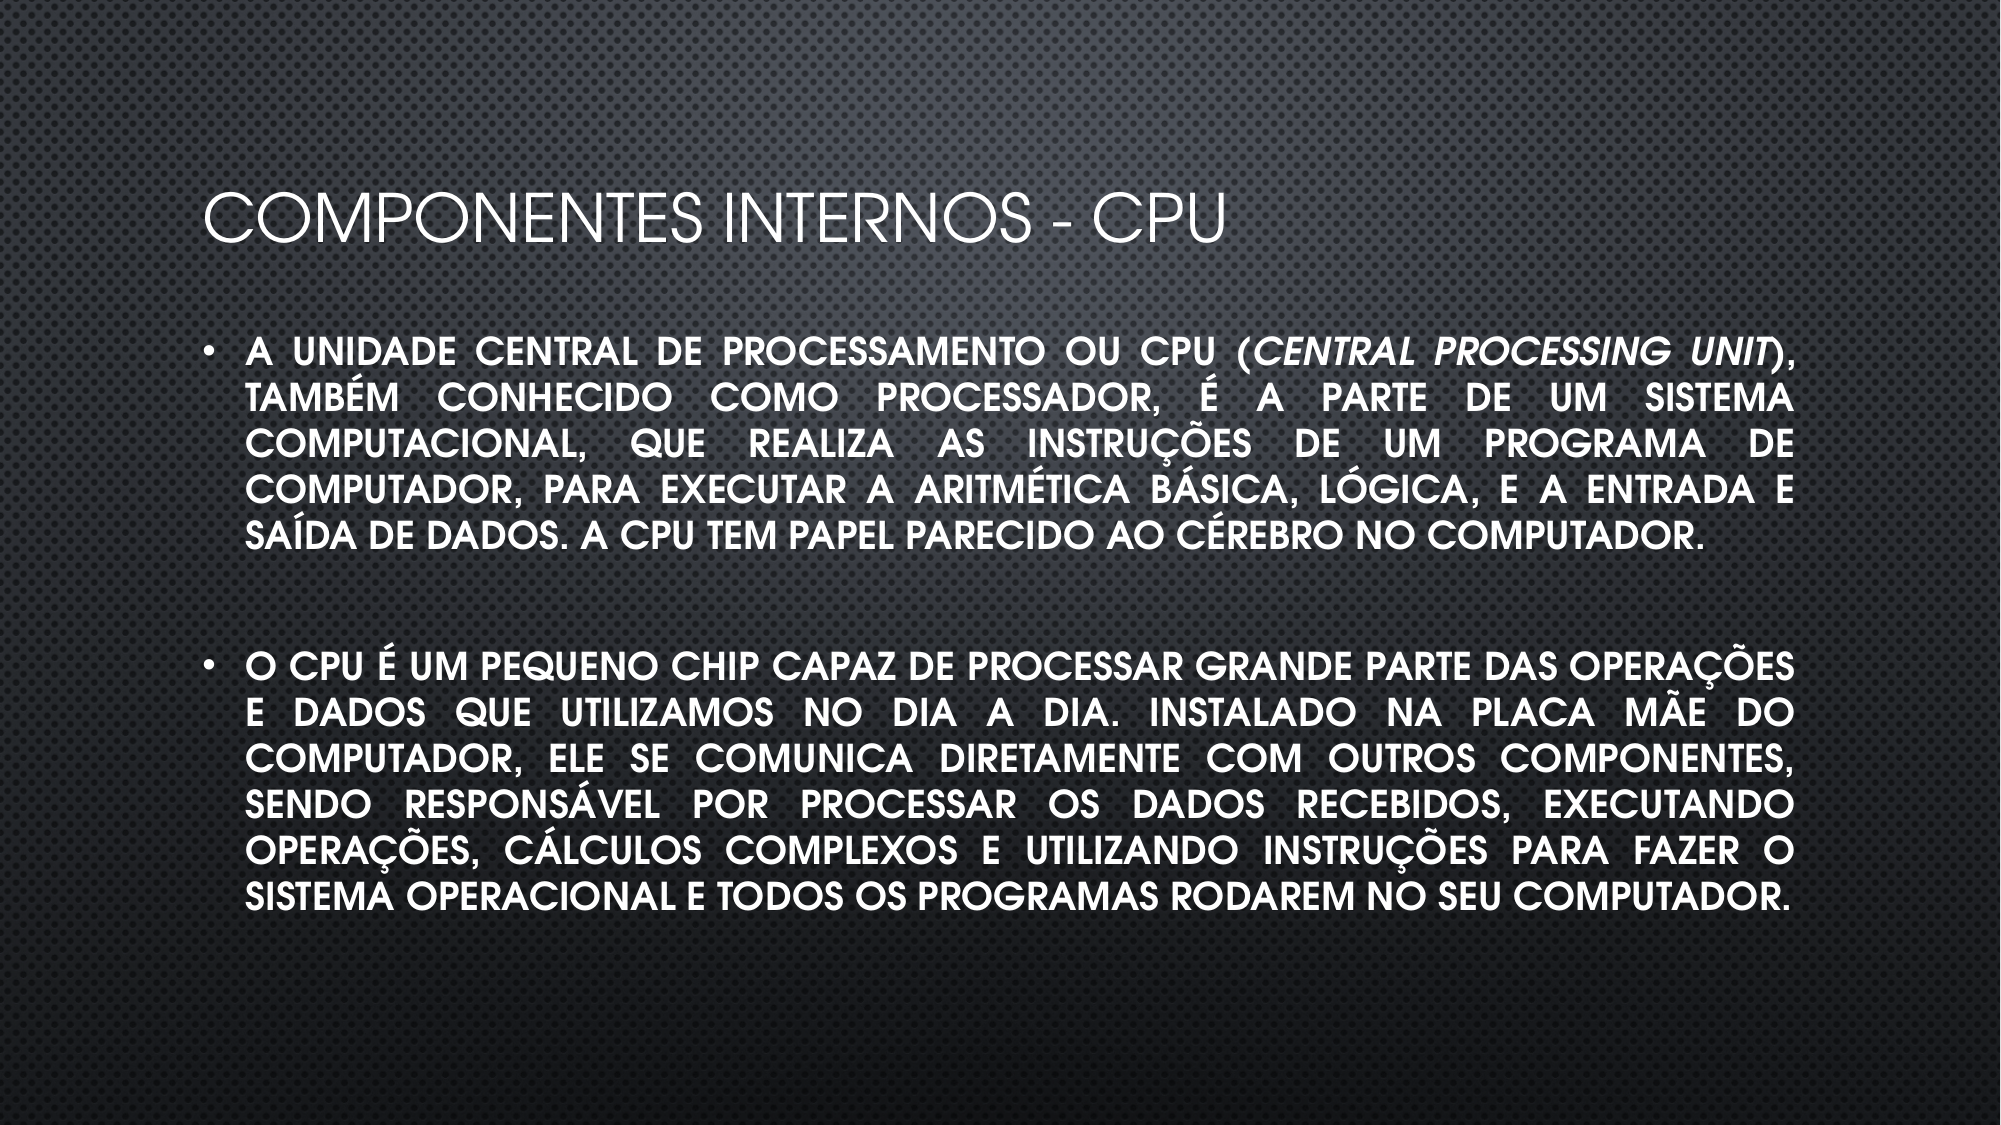

# Componentes internos - cpu
A unidade central de processamento ou CPU (Central Processing Unit), também conhecido como processador, é a parte de um sistema computacional, que realiza as instruções de um programa de computador, para executar a aritmética básica, lógica, e a entrada e saída de dados. A CPU tem papel parecido ao cérebro no computador.

O CPU é um pequeno chip capaz de processar grande parte das operações e dados que utilizamos no dia a dia. Instalado na placa mãe do computador, ele se comunica diretamente com outros componentes, sendo responsável por processar os dados recebidos, executando operações, cálculos complexos e utilizando instruções para fazer o sistema operacional e todos os programas rodarem no seu computador.